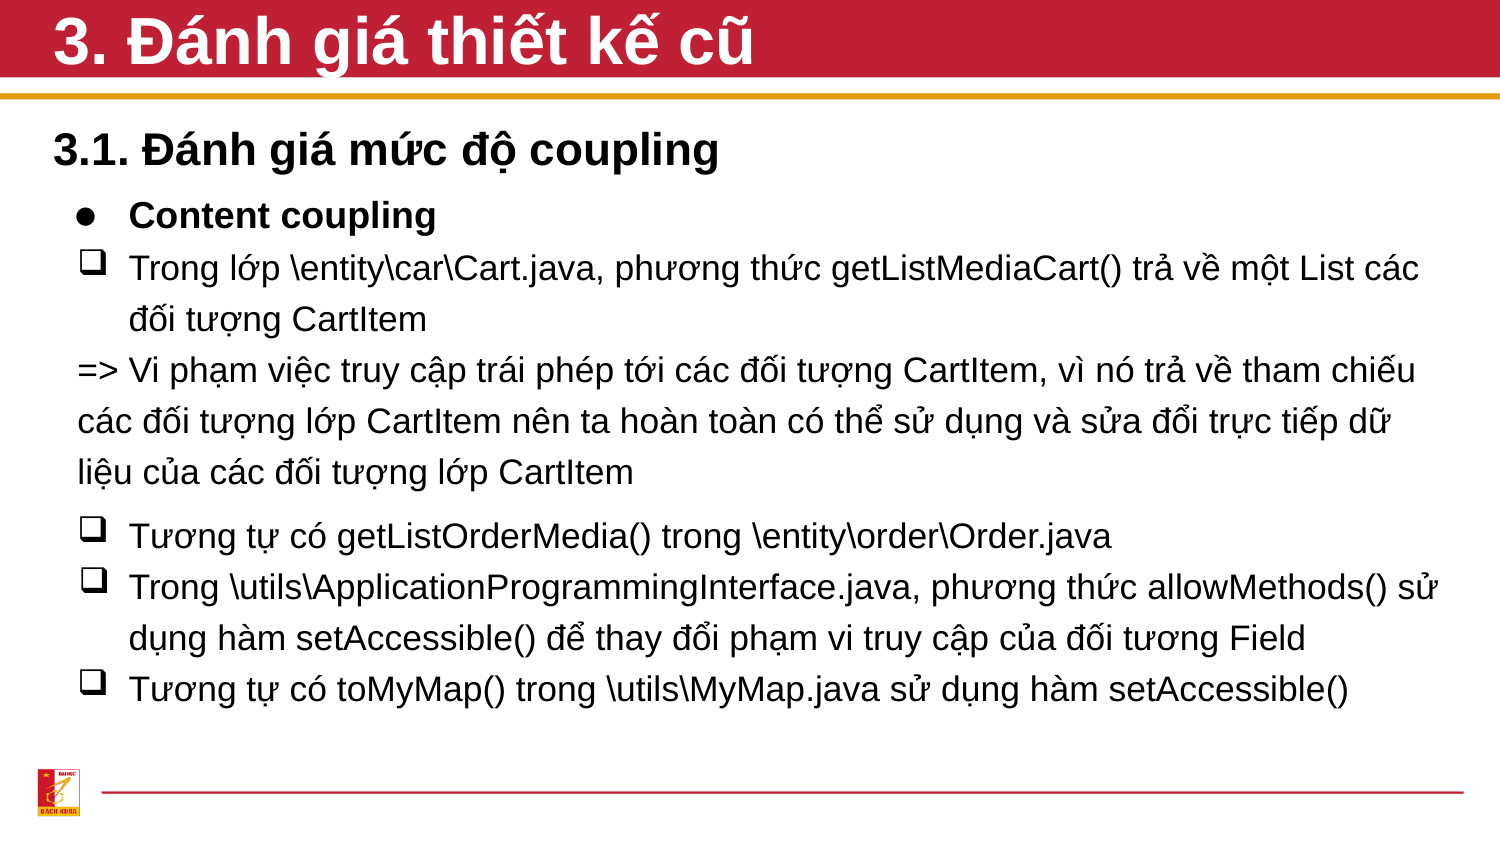

# 3. Đánh giá thiết kế cũ
3.1. Đánh giá mức độ coupling
Content coupling
Trong lớp \entity\car\Cart.java, phương thức getListMediaCart() trả về một List các đối tượng CartItem
=> Vi phạm việc truy cập trái phép tới các đối tượng CartItem, vì nó trả về tham chiếu các đối tượng lớp CartItem nên ta hoàn toàn có thể sử dụng và sửa đổi trực tiếp dữ liệu của các đối tượng lớp CartItem
Tương tự có getListOrderMedia() trong \entity\order\Order.java
Trong \utils\ApplicationProgrammingInterface.java, phương thức allowMethods() sử dụng hàm setAccessible() để thay đổi phạm vi truy cập của đối tương Field
Tương tự có toMyMap() trong \utils\MyMap.java sử dụng hàm setAccessible()